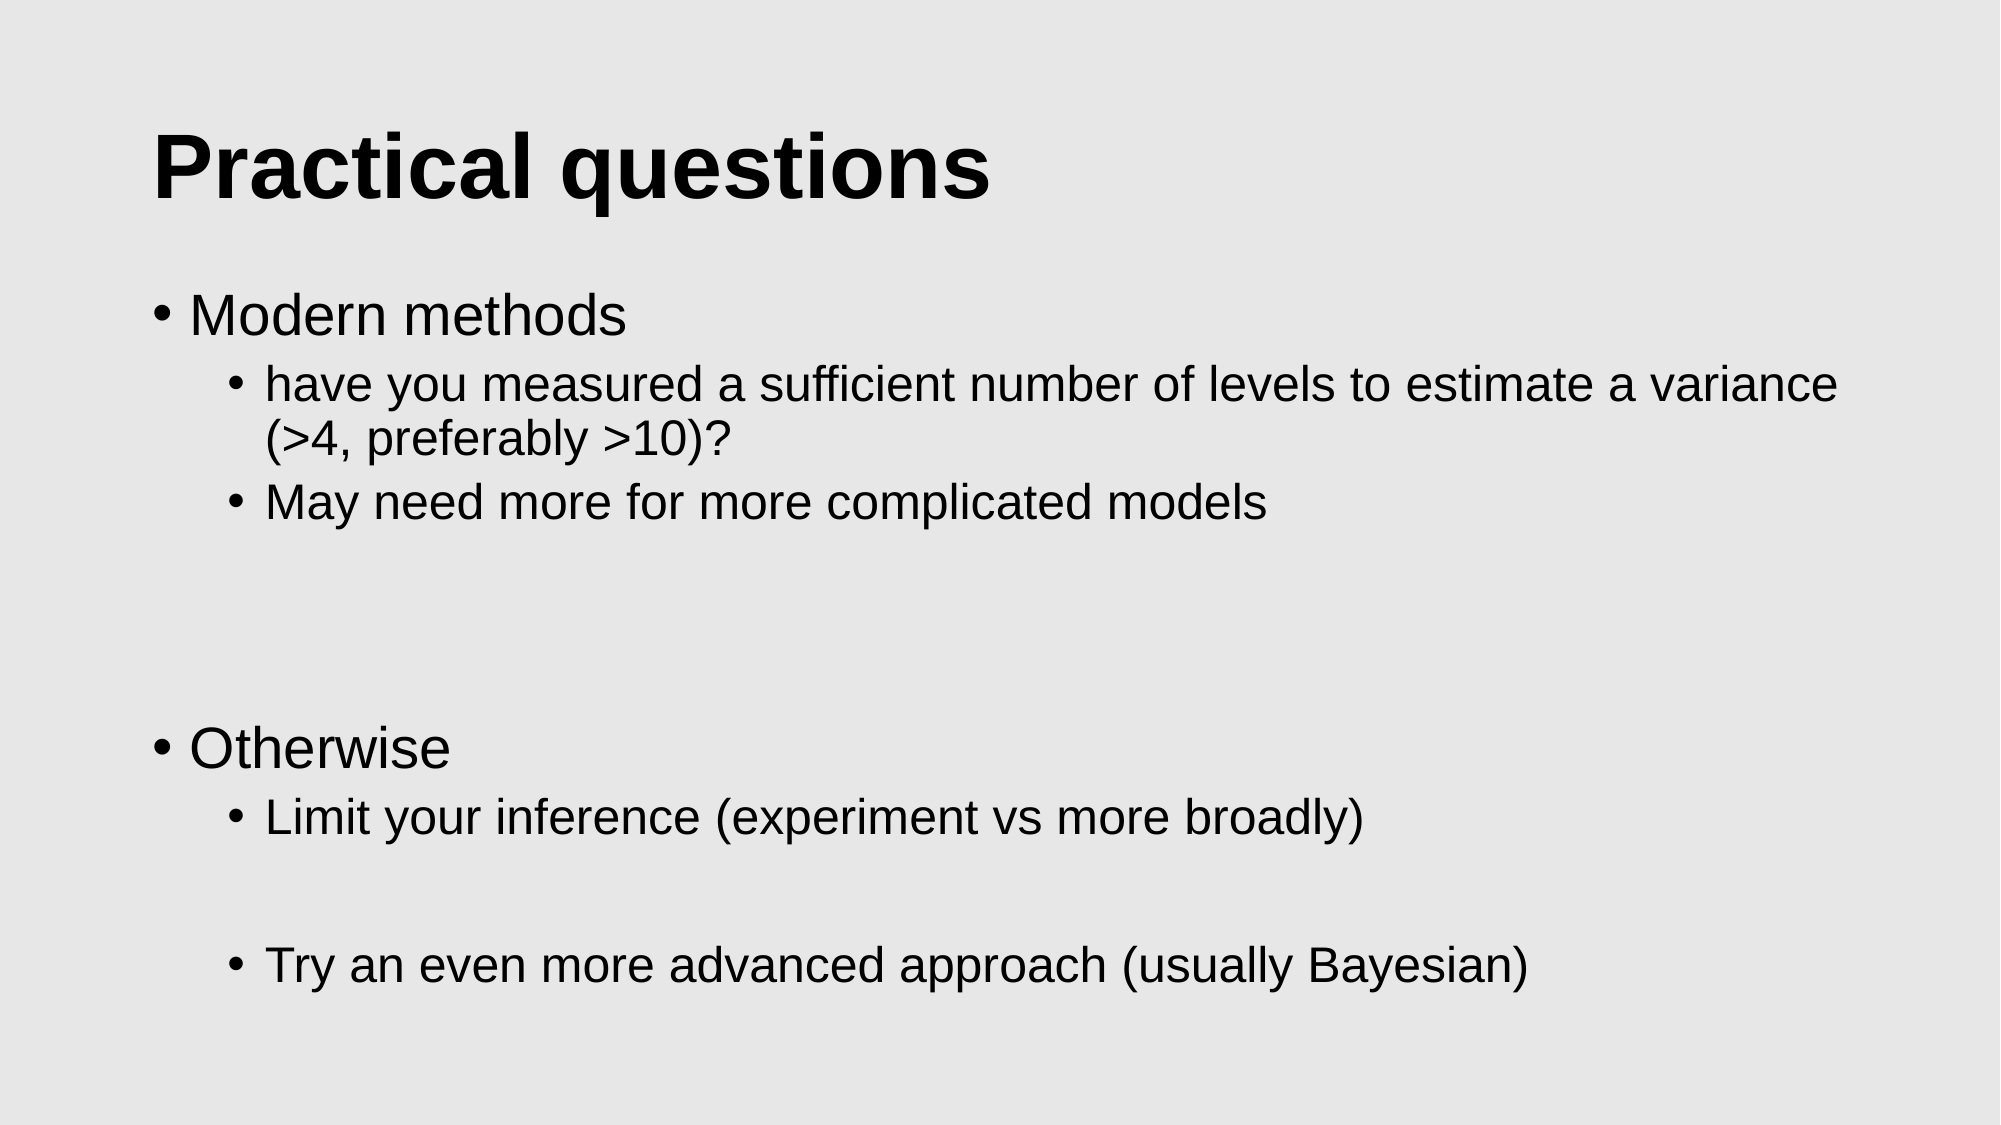

# Practical questions
Modern methods
have you measured a sufficient number of levels to estimate a variance (>4, preferably >10)?
May need more for more complicated models

Otherwise
Limit your inference (experiment vs more broadly)

Try an even more advanced approach (usually Bayesian)